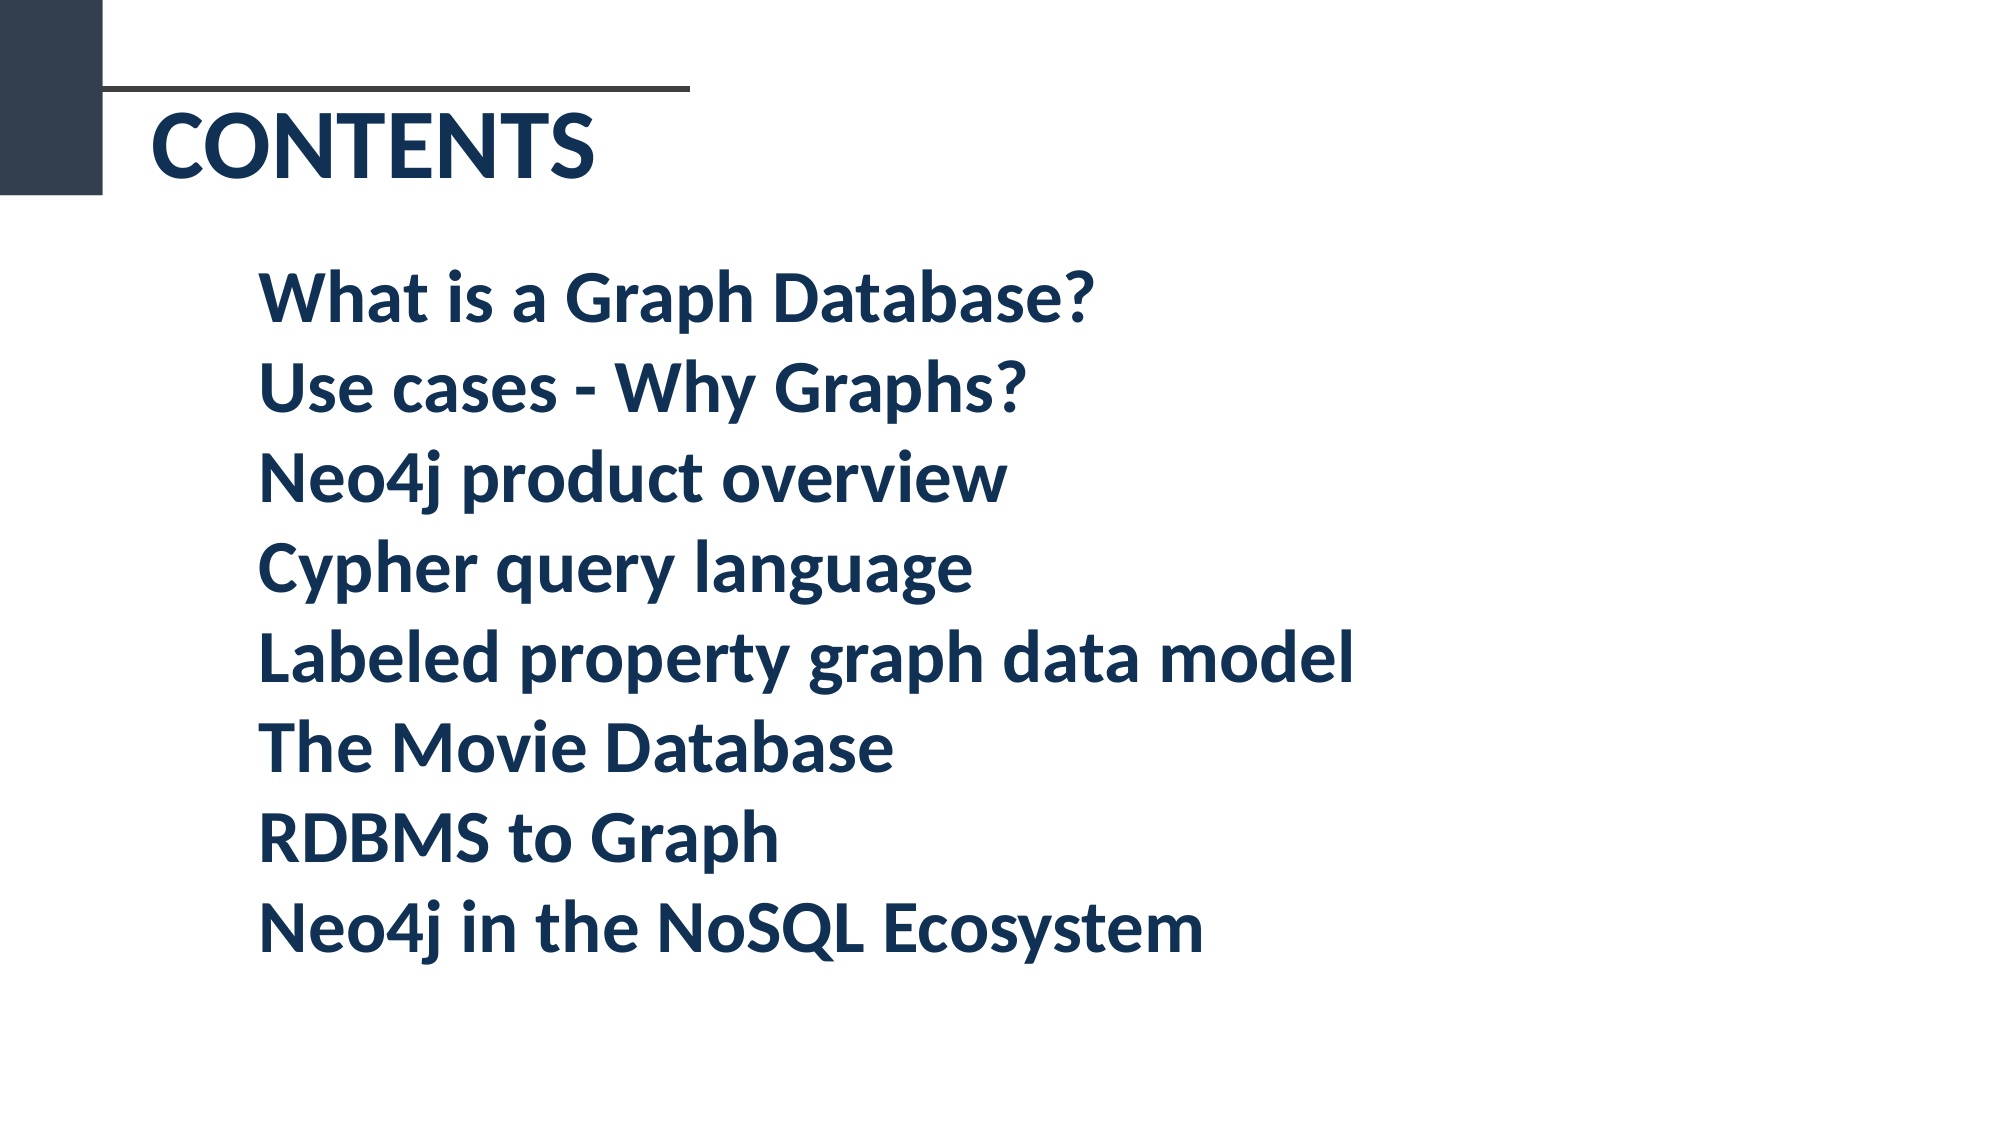

CONTENTS
What is a Graph Database?
Use cases - Why Graphs?
Neo4j product overview
Cypher query language
Labeled property graph data model
The Movie Database
RDBMS to Graph
Neo4j in the NoSQL Ecosystem